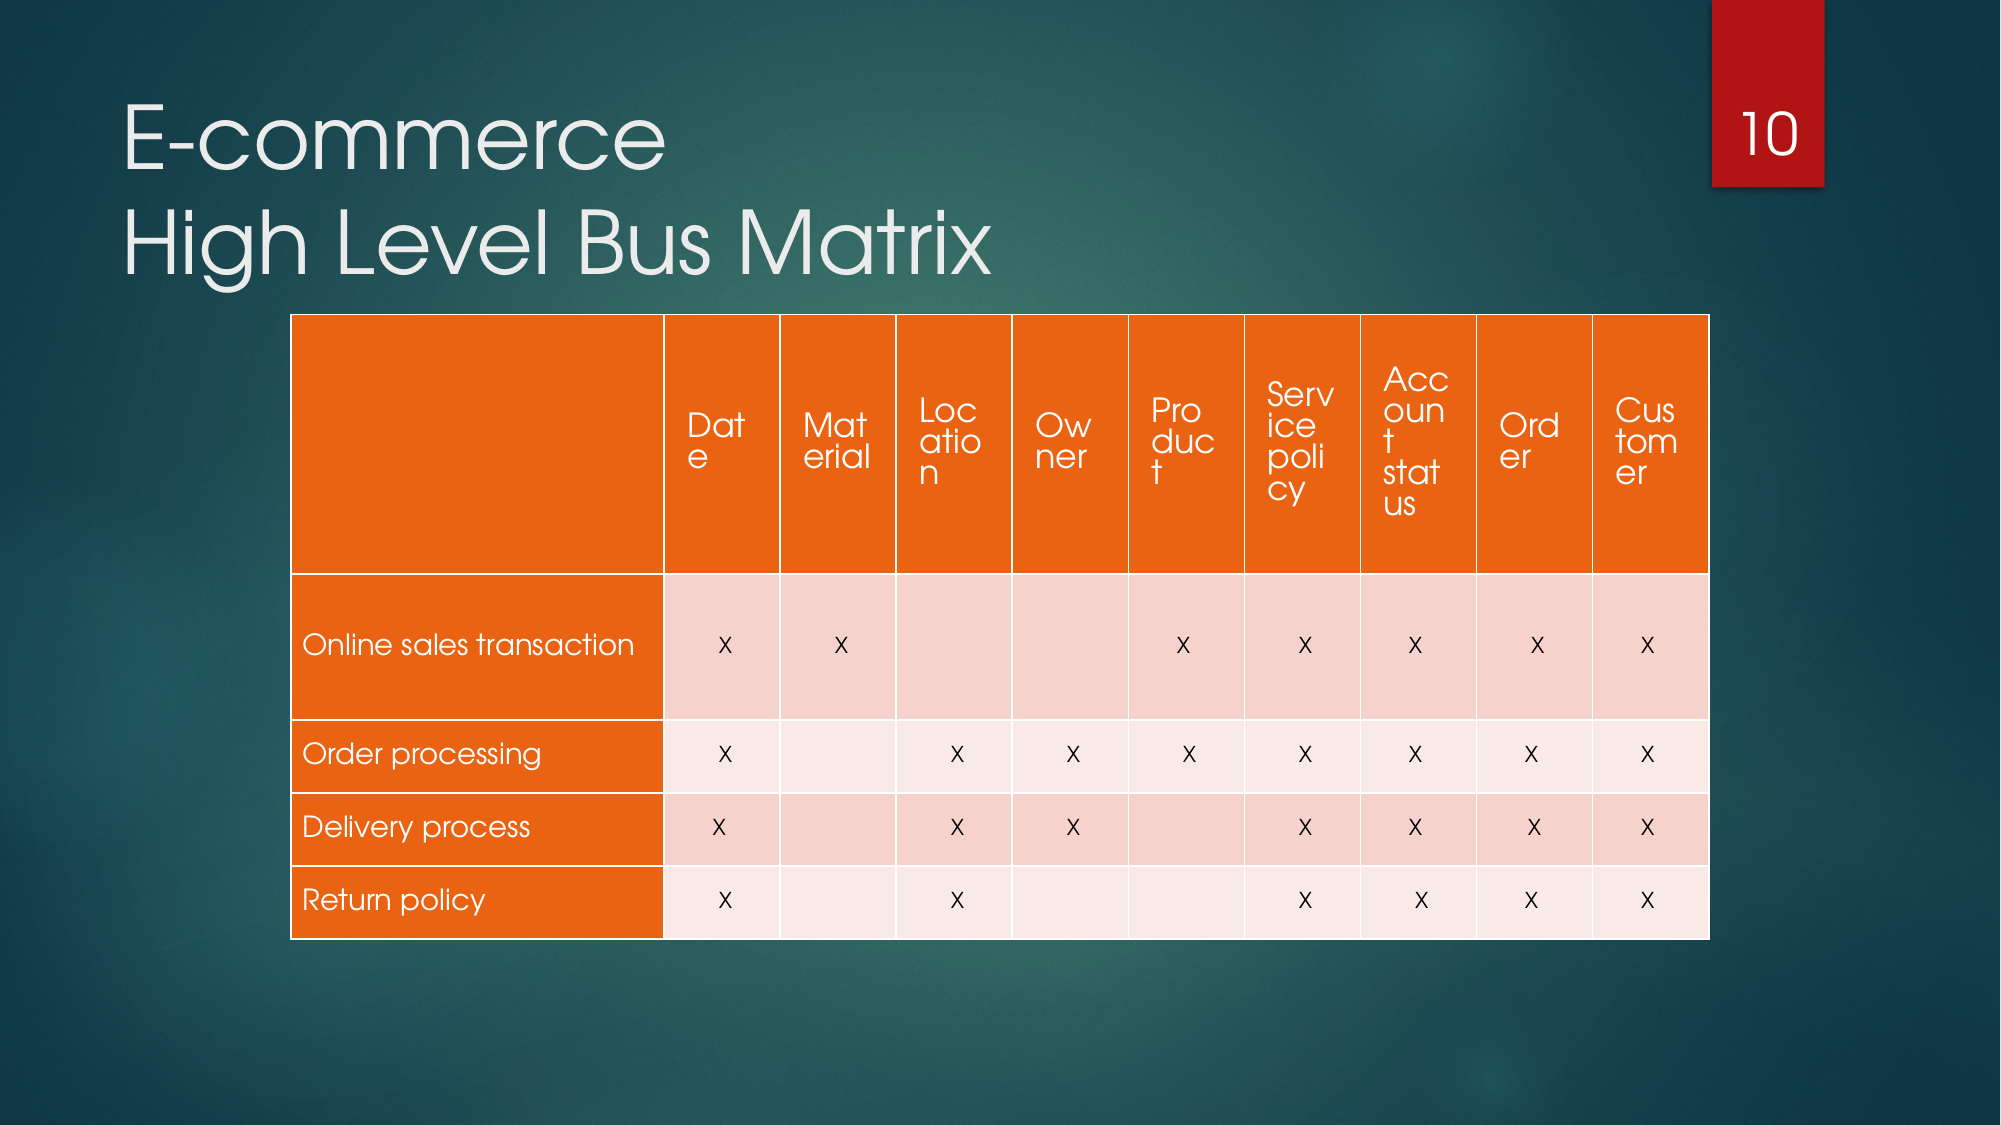

10
# E-commerce High Level Bus Matrix
|  | Date | Material | Location | Owner | Product | Service policy | Account status | Order | Customer |
| --- | --- | --- | --- | --- | --- | --- | --- | --- | --- |
| Online sales transaction | X | X |  |  | X | X | X | X | X |
| Order processing | X |  | X | X | X | X | X | X | X |
| Delivery process | X |  | X | X |  | X | X | X | X |
| Return policy | X |  | X |  |  | X | X | X | X |